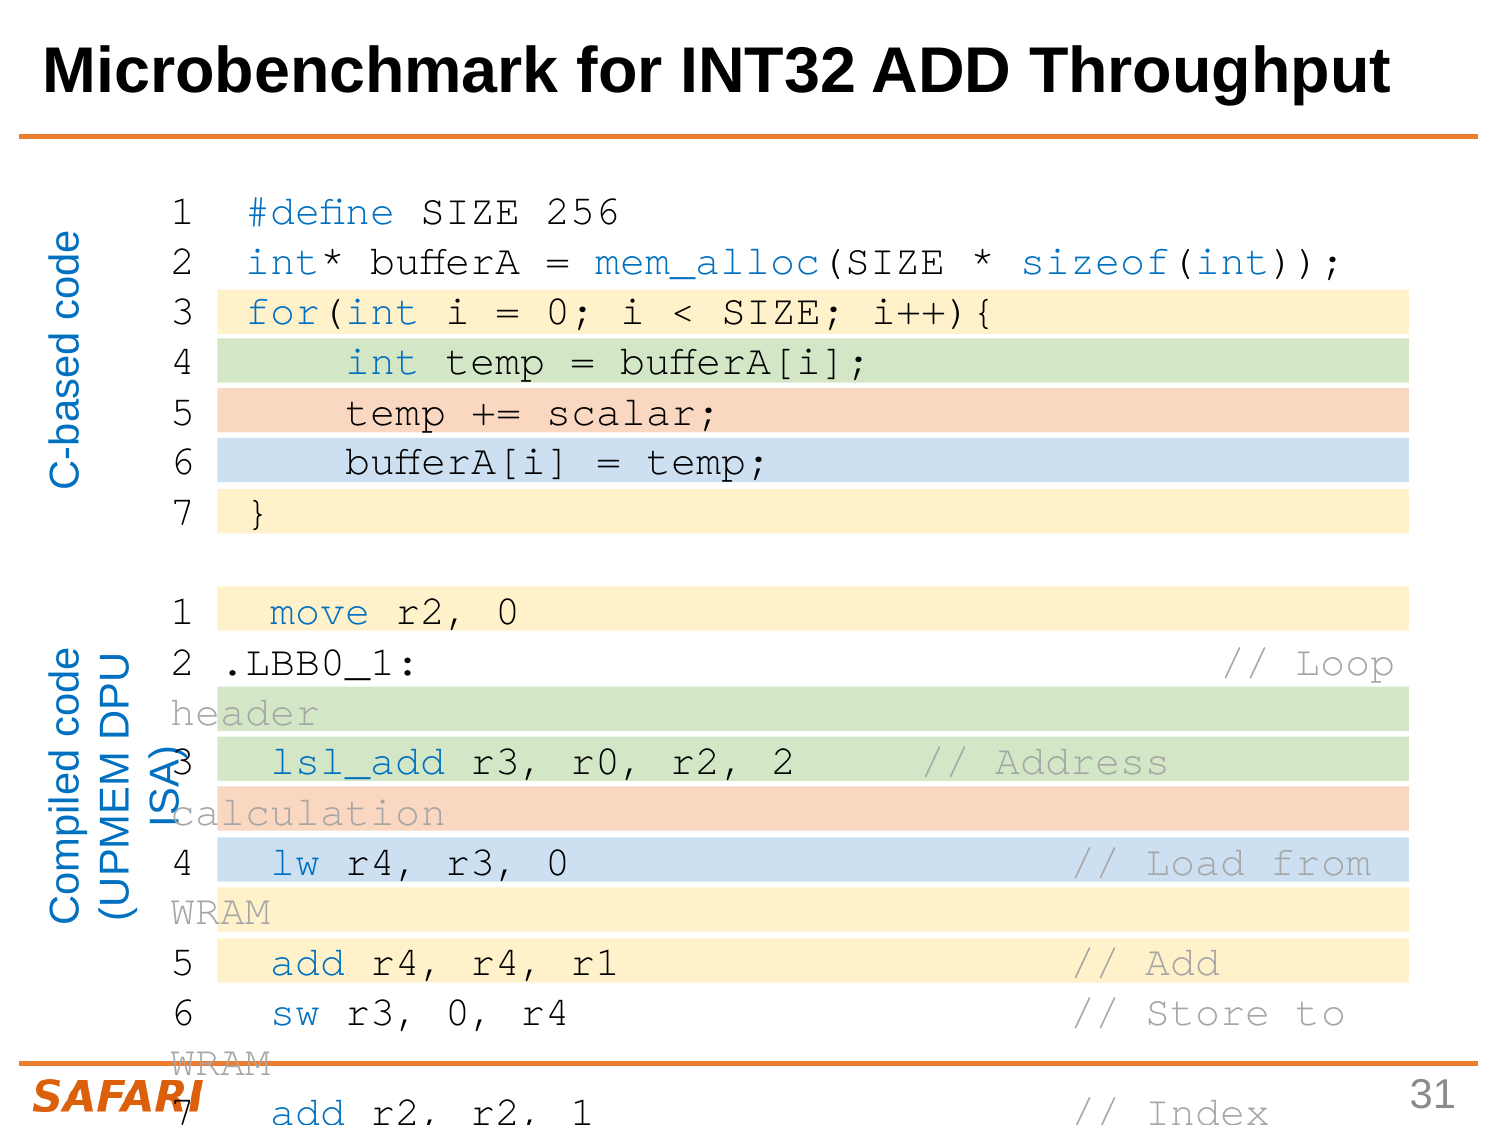

# Microbenchmark for INT32 ADD Throughput
1  #define SIZE 256
2  int* bufferA = mem_alloc(SIZE * sizeof(int));
3  for(int i = 0; i < SIZE; i++){
4      int temp = bufferA[i];
5      temp += scalar;
6      bufferA[i] = temp;
7  }

1   move r2, 0
2 .LBB0_1: 						// Loop header
3   lsl_add r3, r0, r2, 2 	// Address calculation
4   lw r4, r3, 0 				// Load from WRAM
5   add r4, r4, r1 			// Add
6   sw r3, 0, r4 				// Store to WRAM
7   add r2, r2, 1 			// Index update
8   jneq r2, 256, .LBB0_1	// Conditional jump

C-based code

Compiled code (UPMEM DPU ISA)